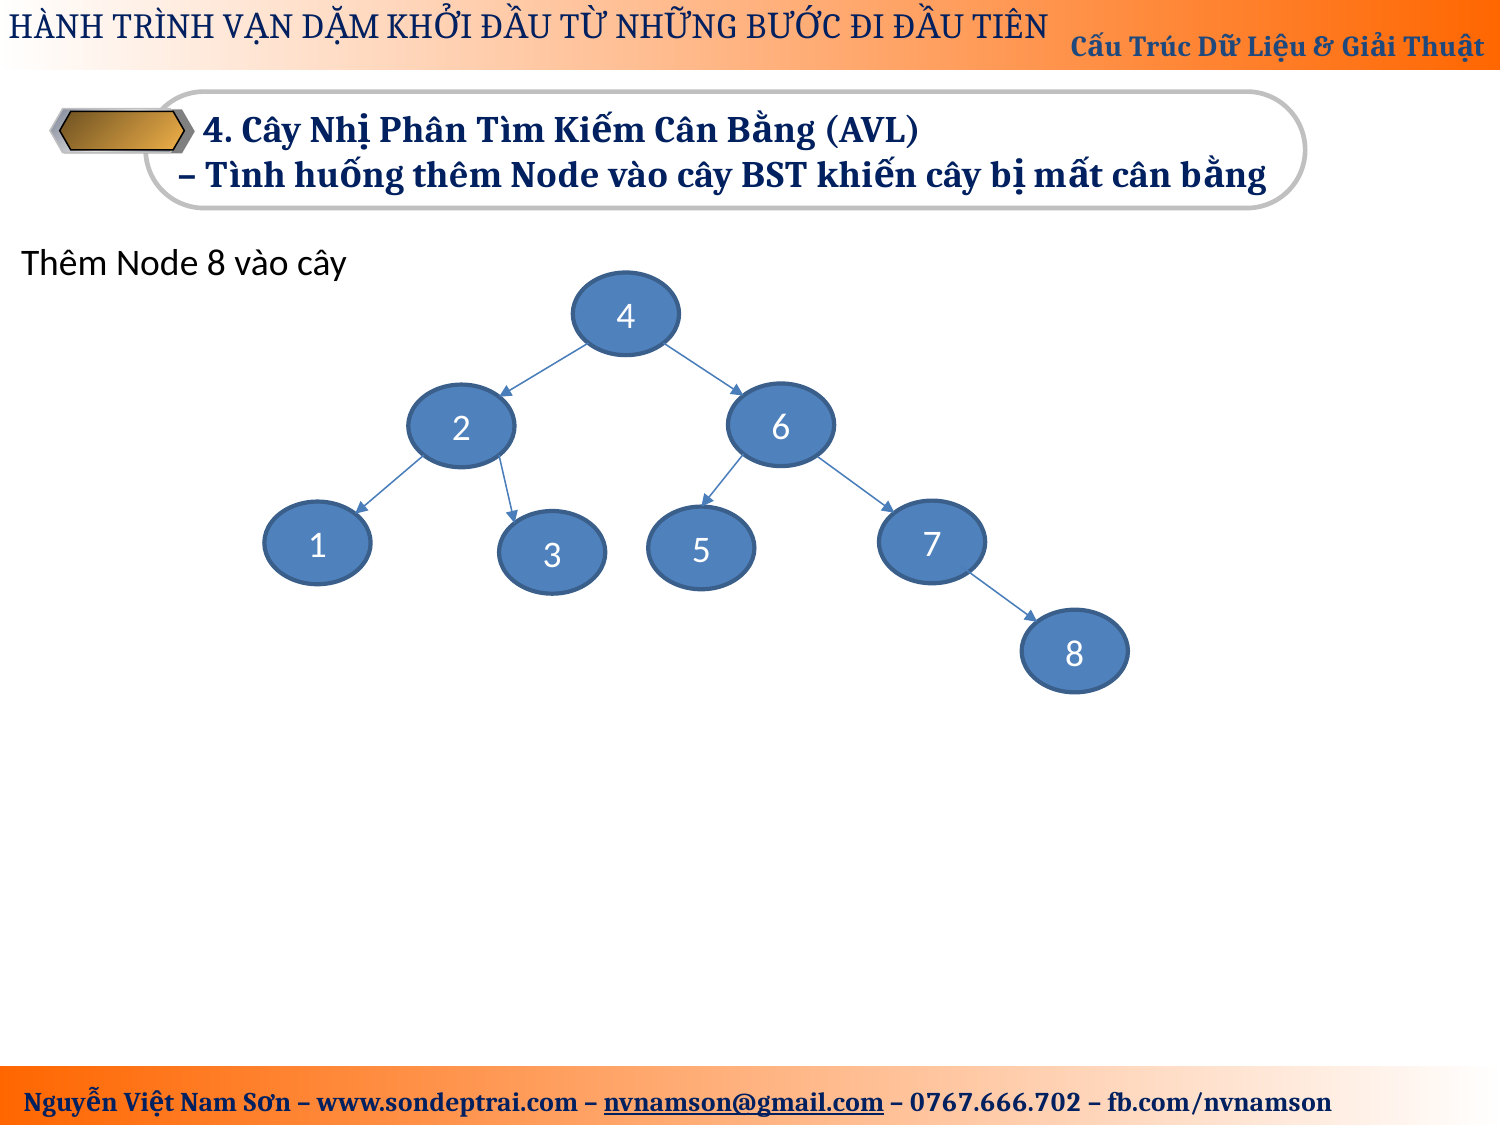

4. Cây Nhị Phân Tìm Kiếm Cân Bằng (AVL)
– Tình huống thêm Node vào cây BST khiến cây bị mất cân bằng

Thêm Node 8 vào cây
4
6
2
7
1
5
3
8